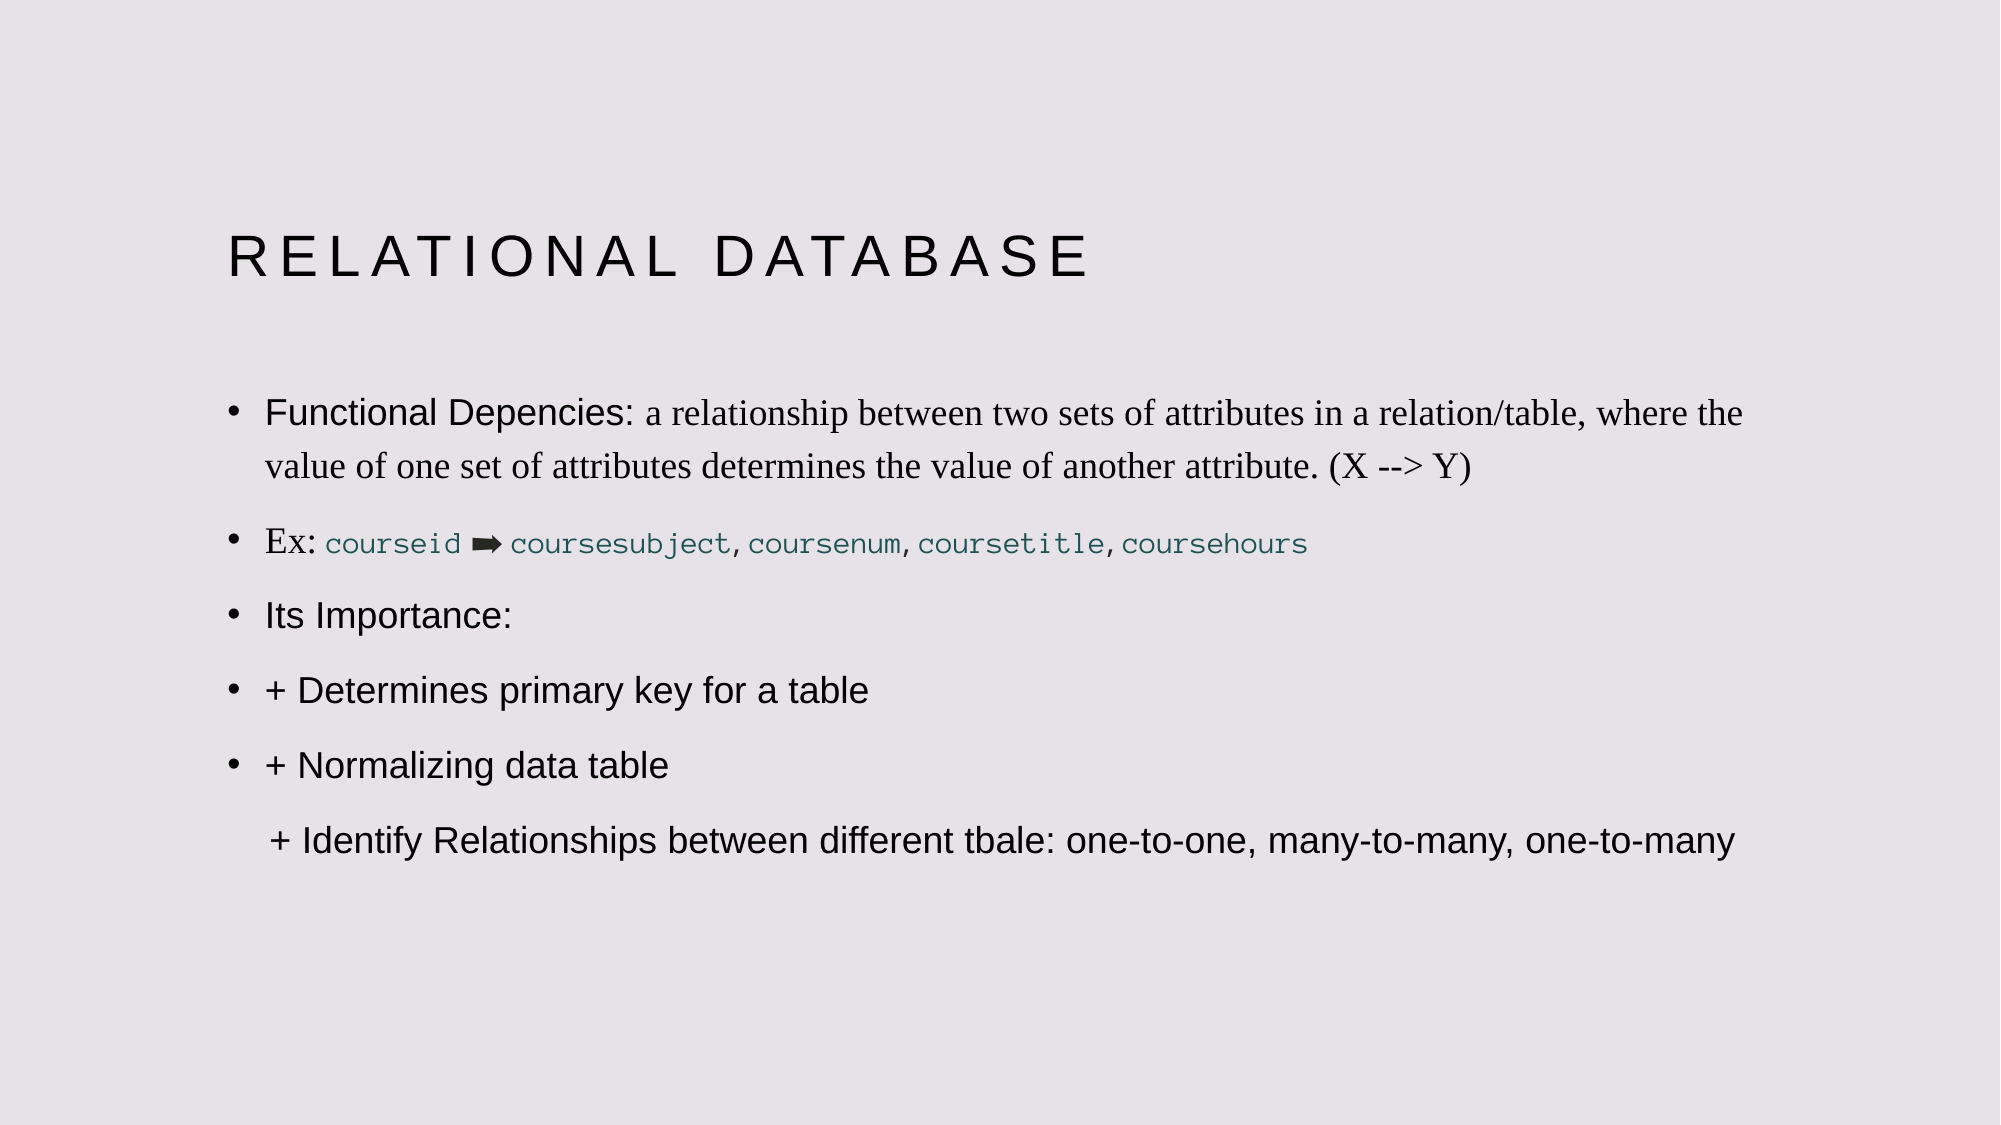

# RELATIONAL DATABASE
Functional Depencies: a relationship between two sets of attributes in a relation/table, where the value of one set of attributes determines the value of another attribute. (X --> Y)
Ex: courseid ➡ coursesubject, coursenum, coursetitle, coursehours
Its Importance:
+ Determines primary key for a table
+ Normalizing data table
    + Identify Relationships between different tbale: one-to-one, many-to-many, one-to-many